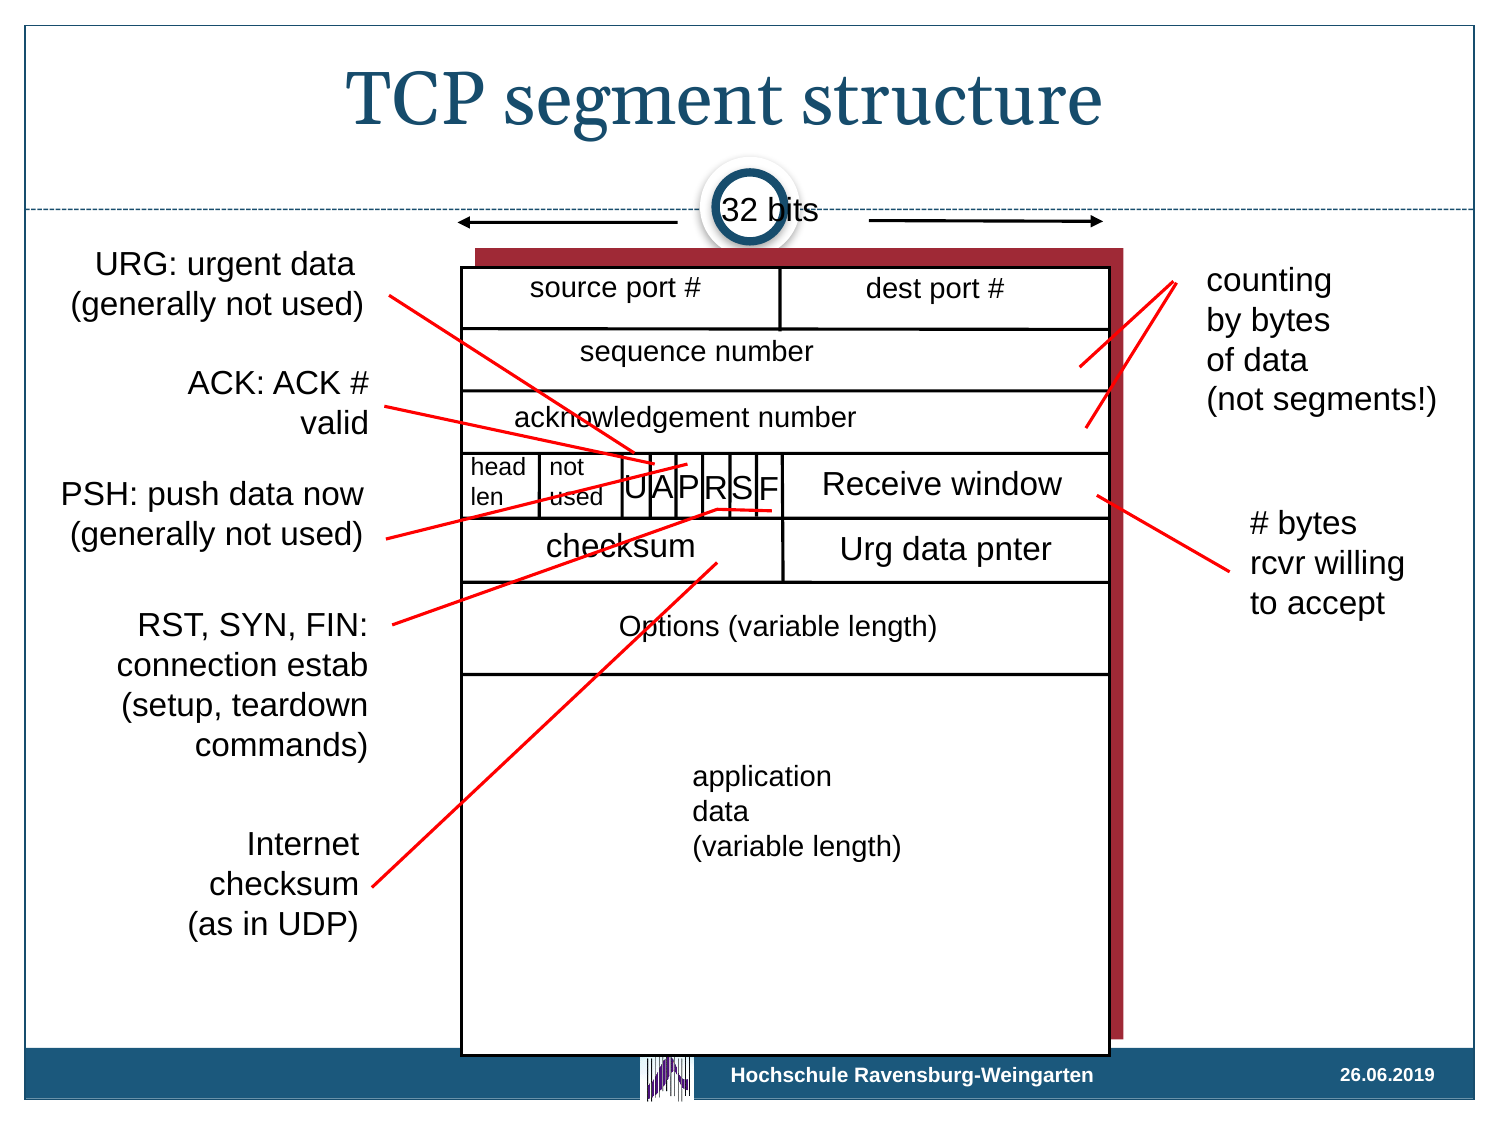

# TCP segment structure
32 bits

source port #
dest port #

sequence number

acknowledgement number
head
len
not
used

Receive window
U
A
P
R
S
F
checksum

Urg data pnter

Options (variable length)

application
data
(variable length)
URG: urgent data
(generally not used)
counting
by bytes
of data
(not segments!)

ACK: ACK #
valid

PSH: push data now
(generally not used)
# bytes
rcvr willing
to accept

RST, SYN, FIN:
connection estab
(setup, teardown
commands)
Internet
checksum
(as in UDP)
26.06.2019